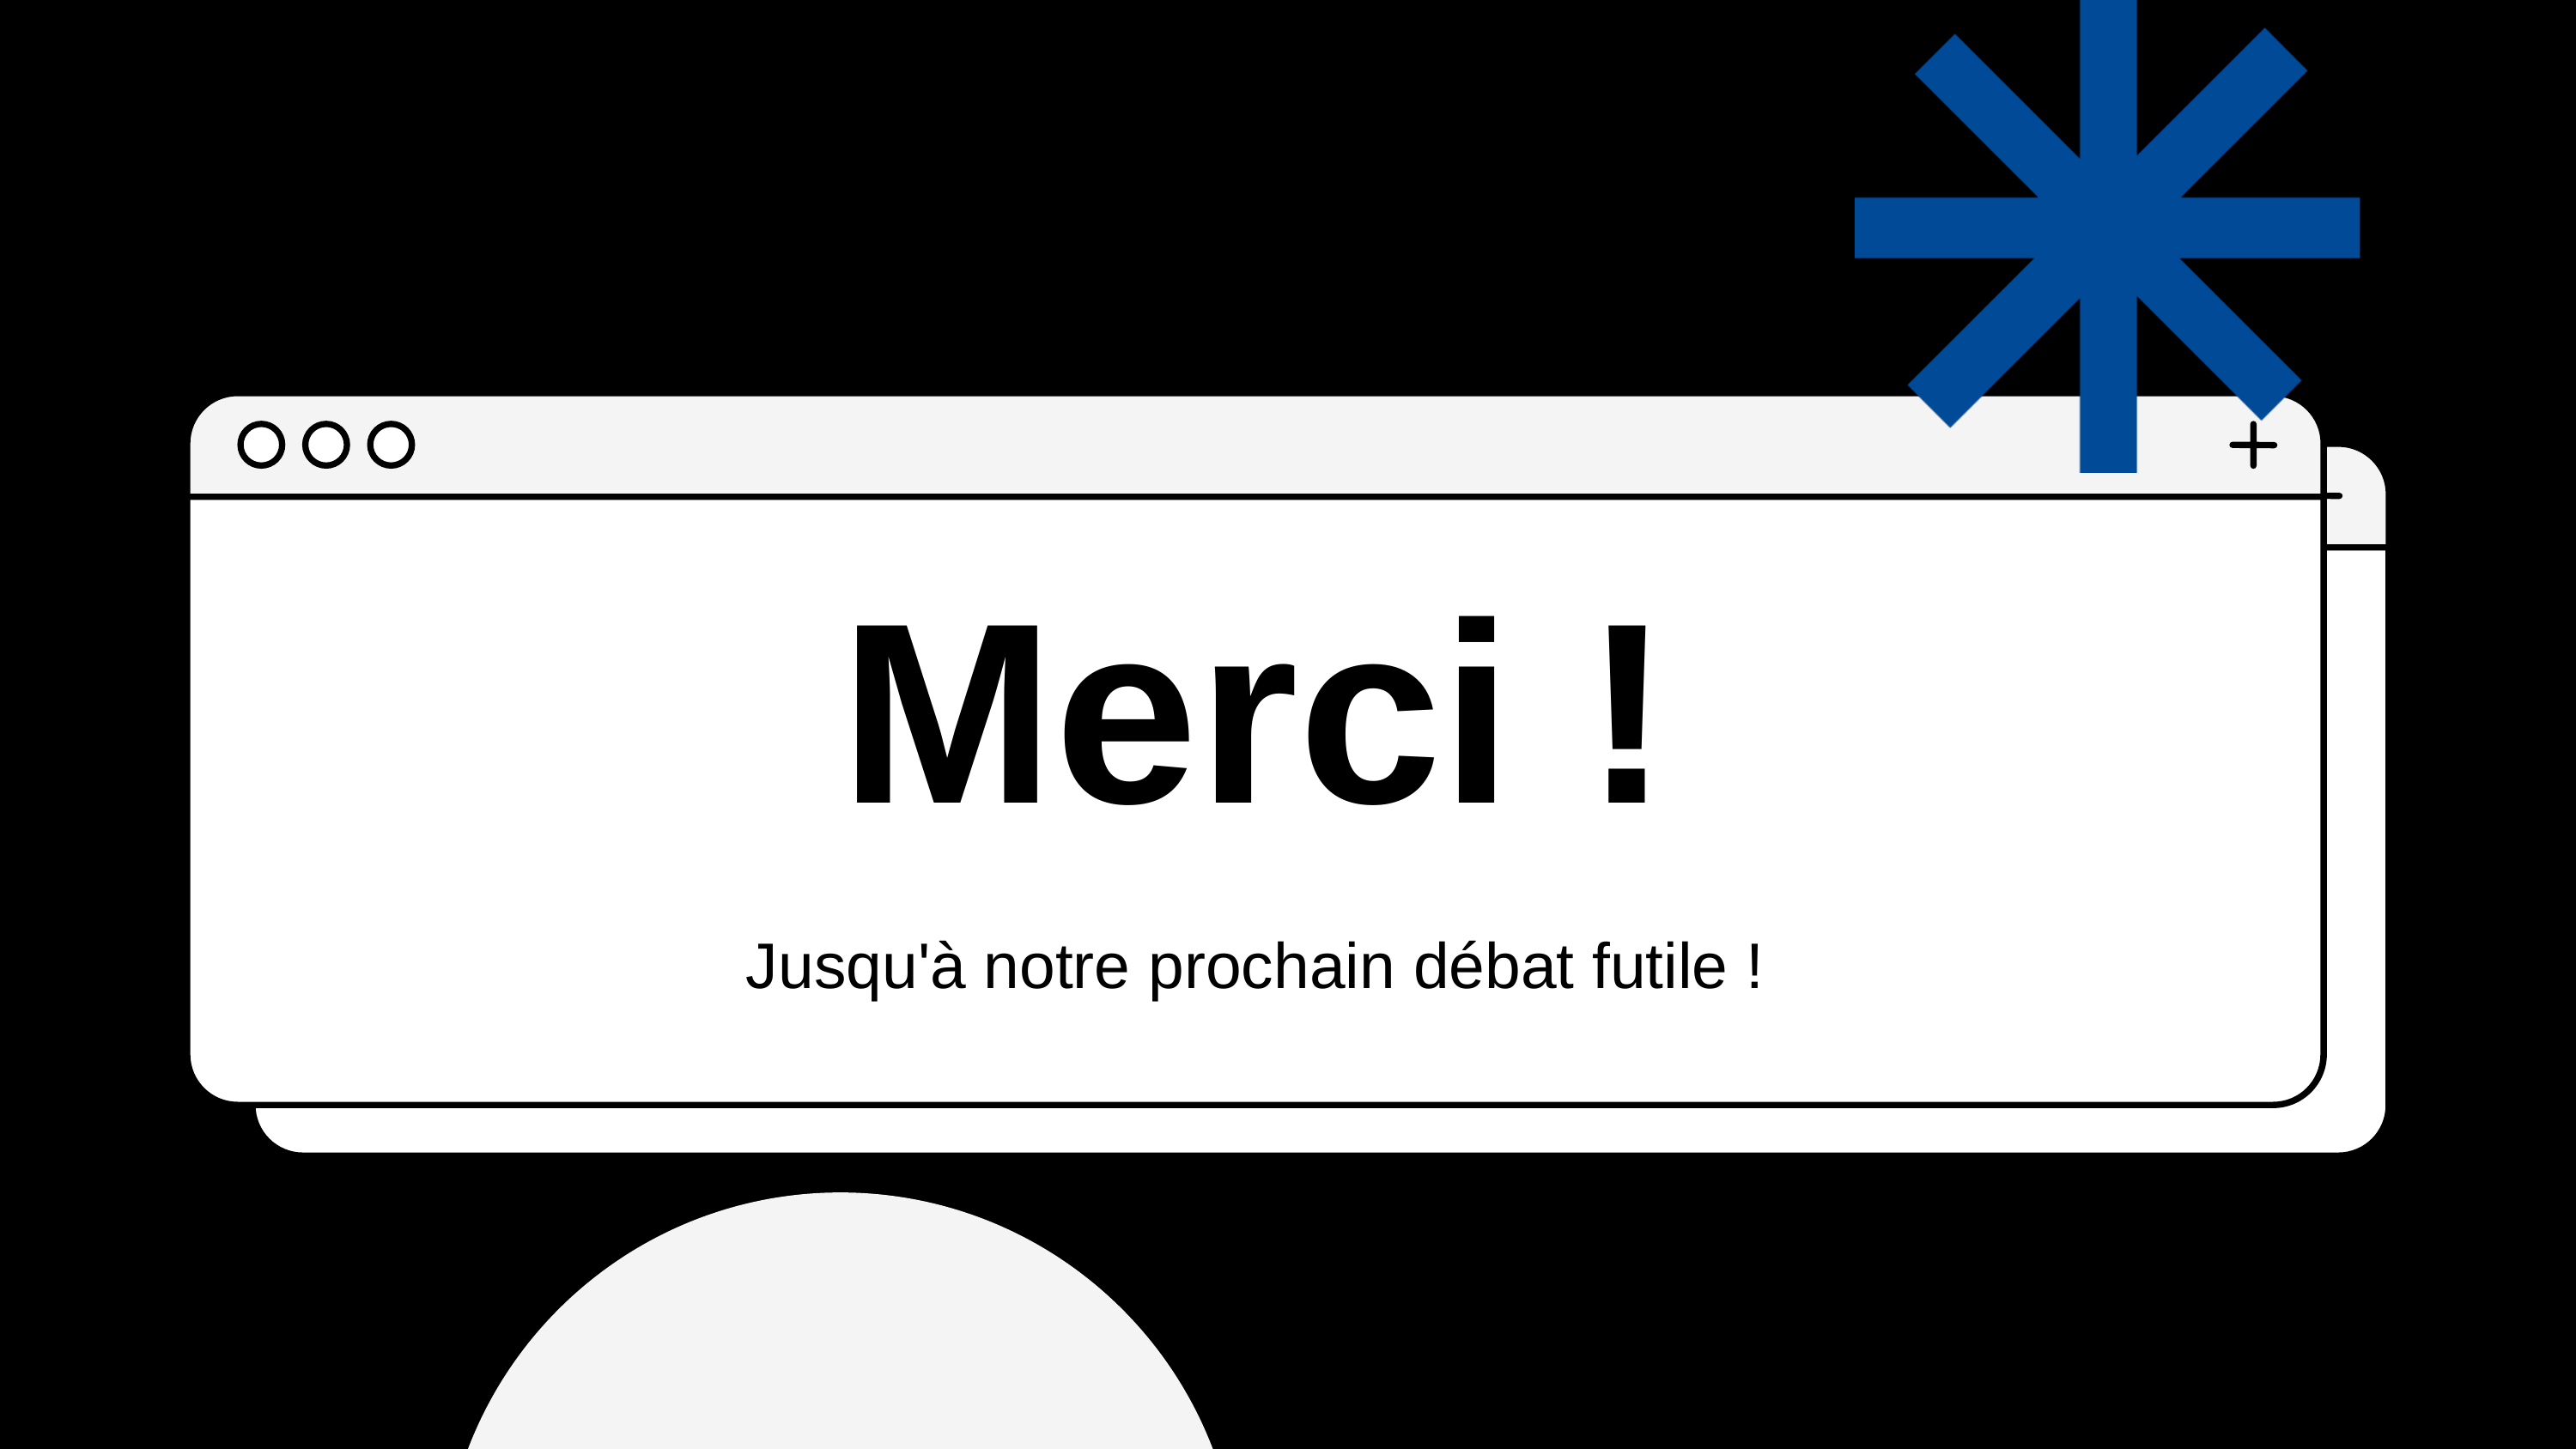

Merci !
Jusqu'à notre prochain débat futile !